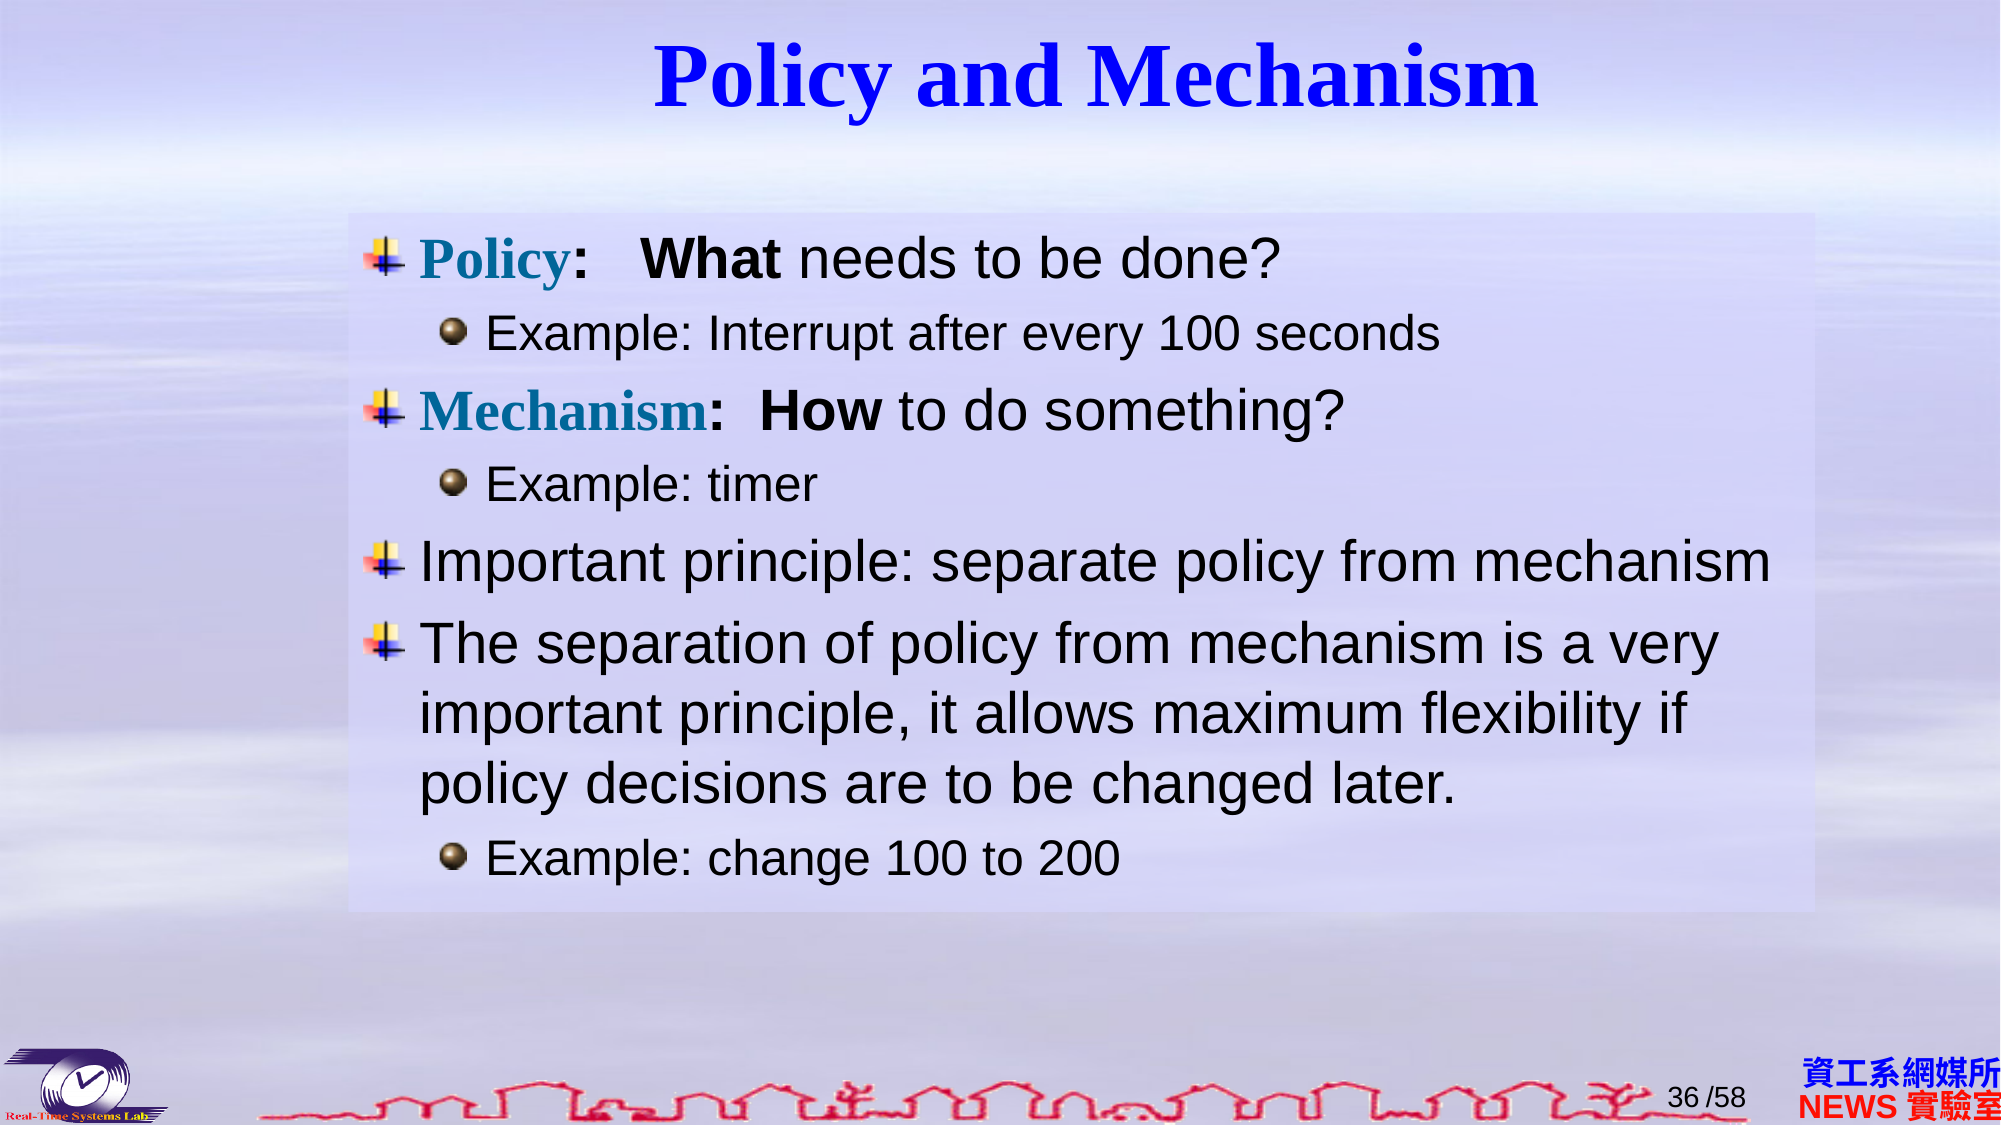

# Policy and Mechanism
Policy:   What needs to be done?
Example: Interrupt after every 100 seconds
Mechanism:  How to do something?
Example: timer
Important principle: separate policy from mechanism
The separation of policy from mechanism is a very important principle, it allows maximum flexibility if policy decisions are to be changed later.
Example: change 100 to 200

36
/58